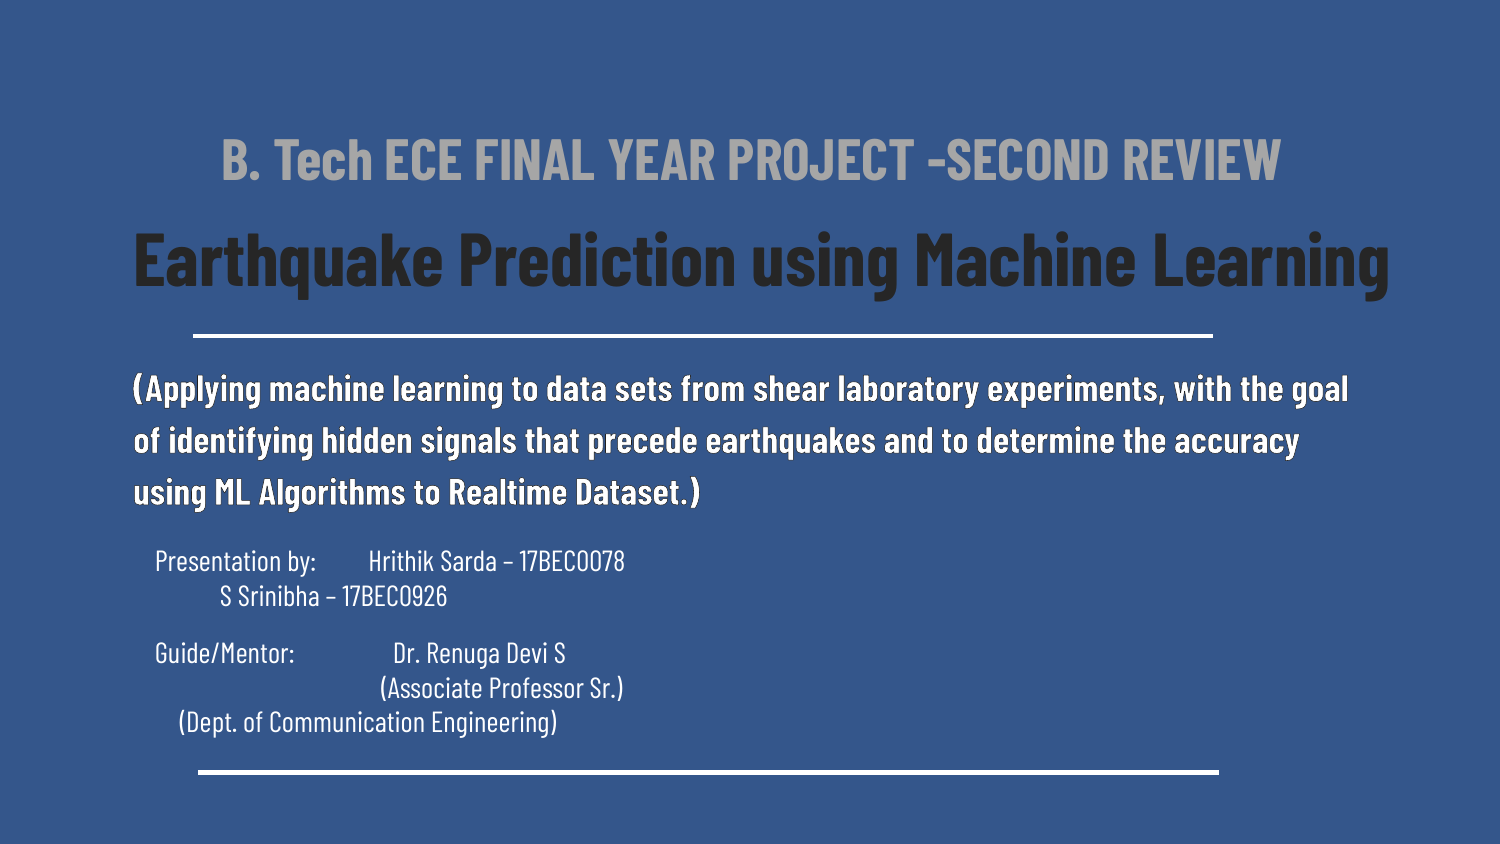

B. Tech ECE FINAL YEAR PROJECT -SECOND REVIEW
Earthquake Prediction using Machine Learning
# (Applying machine learning to data sets from shear laboratory experiments, with the goal of identifying hidden signals that precede earthquakes and to determine the accuracy using ML Algorithms to Realtime Dataset.)
Presentation by:         Hrithik Sarda – 17BEC0078                         					           S Srinibha – 17BEC0926
Guide/Mentor:	           Dr. Renuga Devi S
	         (Associate Professor Sr.)       					(Dept. of Communication Engineering)